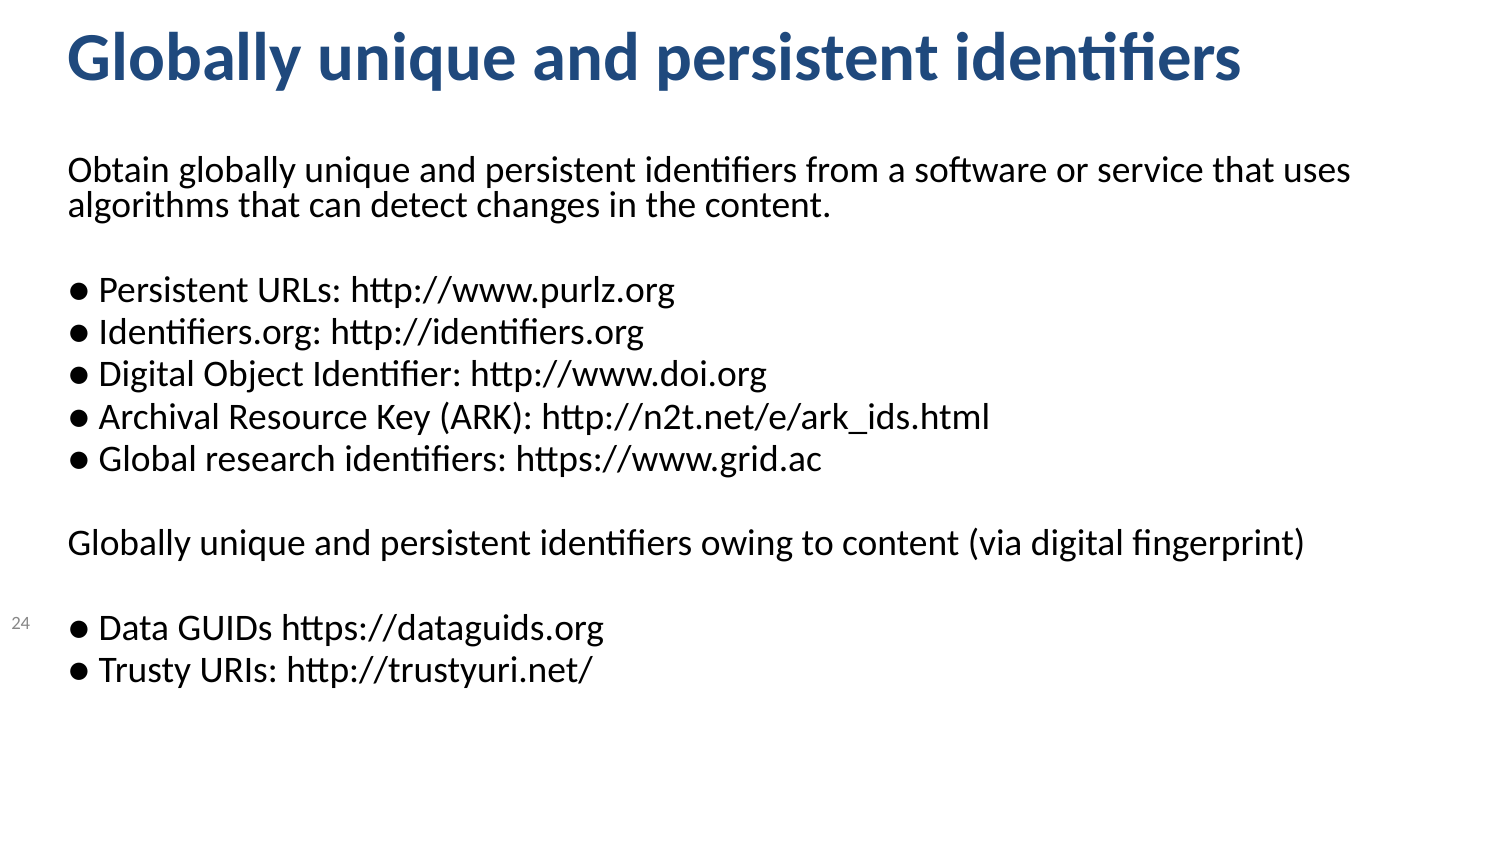

# Globally unique and persistent identifiers
Obtain globally unique and persistent identifiers from a software or service that uses algorithms that can detect changes in the content.

● Persistent URLs: http://www.purlz.org
● Identifiers.org: http://identifiers.org
● Digital Object Identifier: http://www.doi.org
● Archival Resource Key (ARK): http://n2t.net/e/ark_ids.html
● Global research identifiers: https://www.grid.ac

Globally unique and persistent identifiers owing to content (via digital fingerprint)

● Data GUIDs https://dataguids.org
● Trusty URIs: http://trustyuri.net/
24